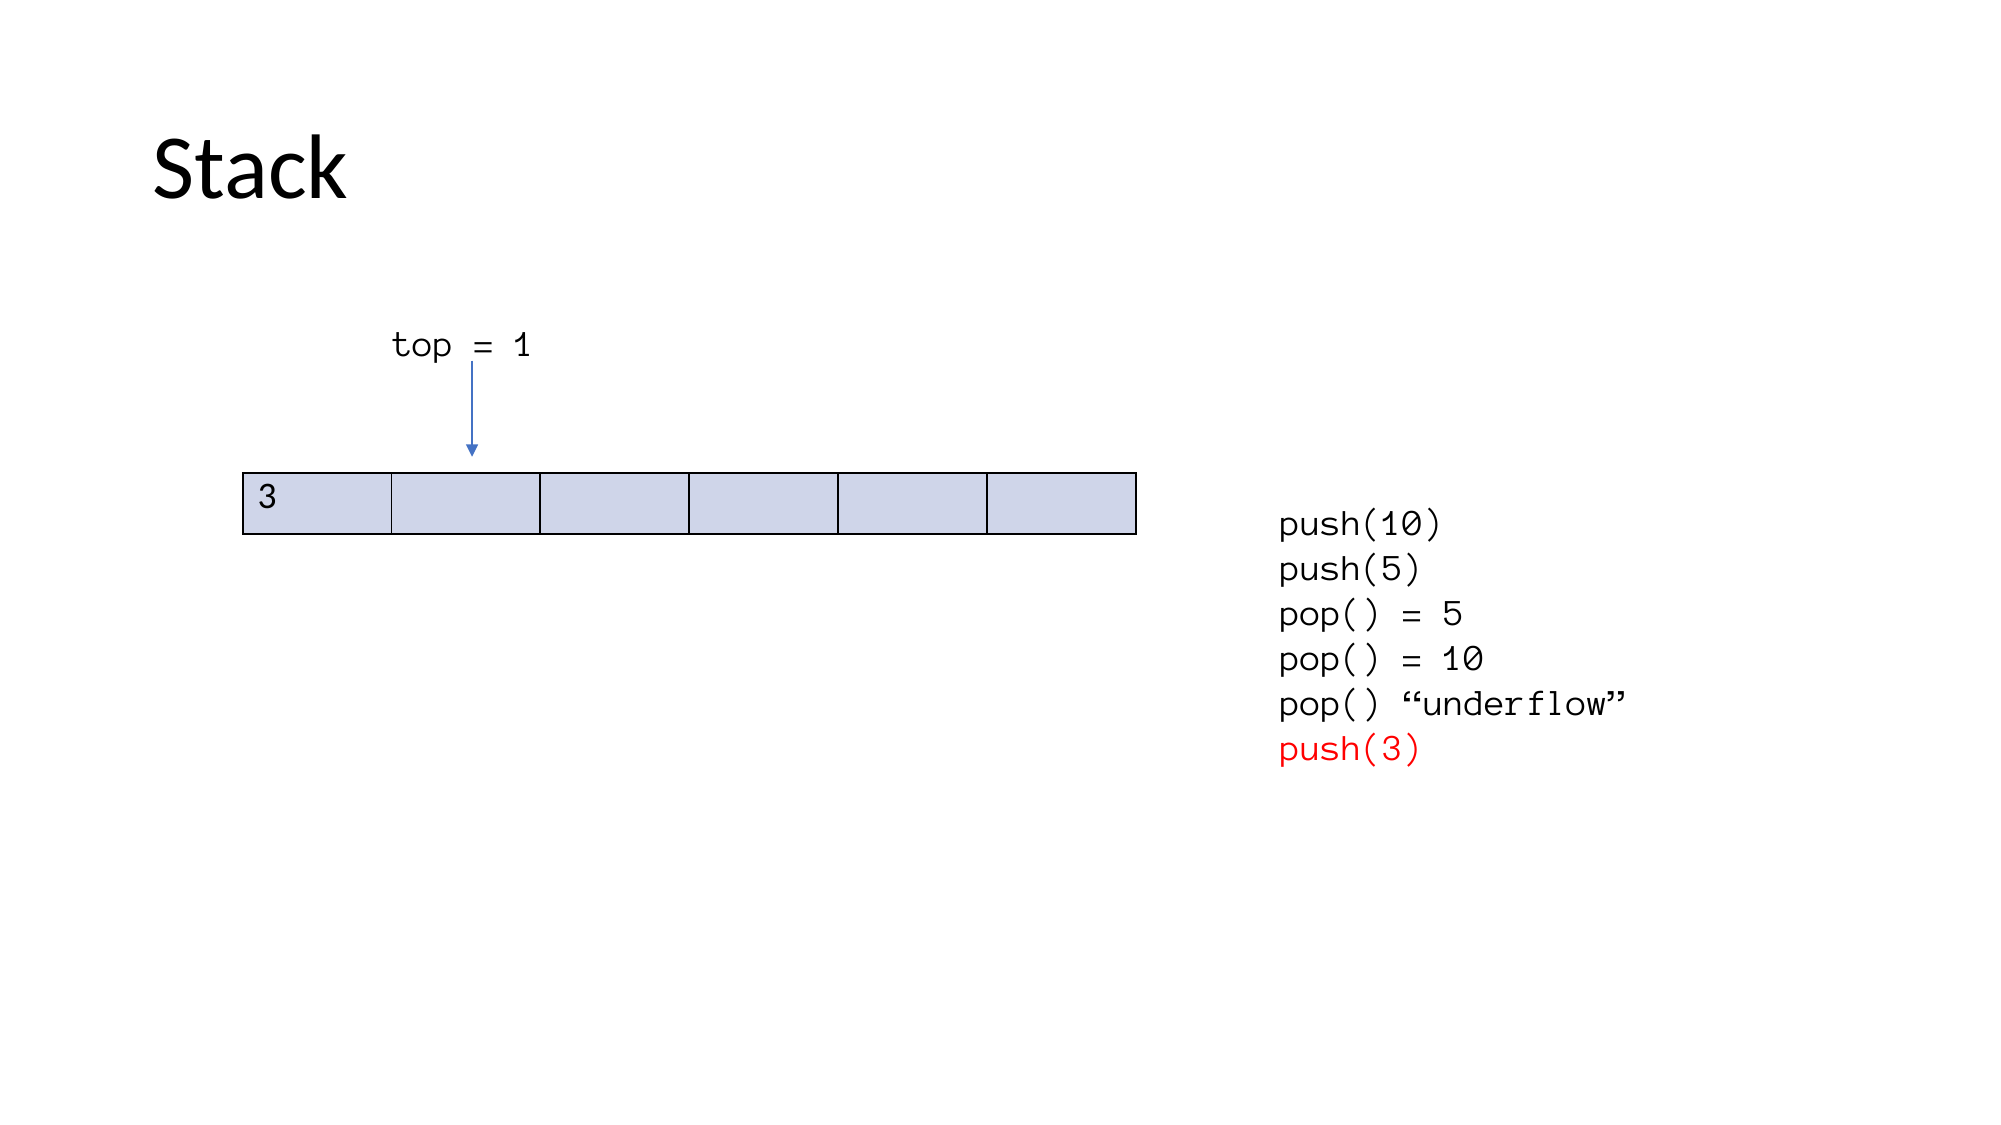

# Stack
top = 1
| 3 |  |  |  |  |  |
| --- | --- | --- | --- | --- | --- |
push(10)
push(5)
pop() = 5
pop() = 10
pop() “underflow”
push(3)